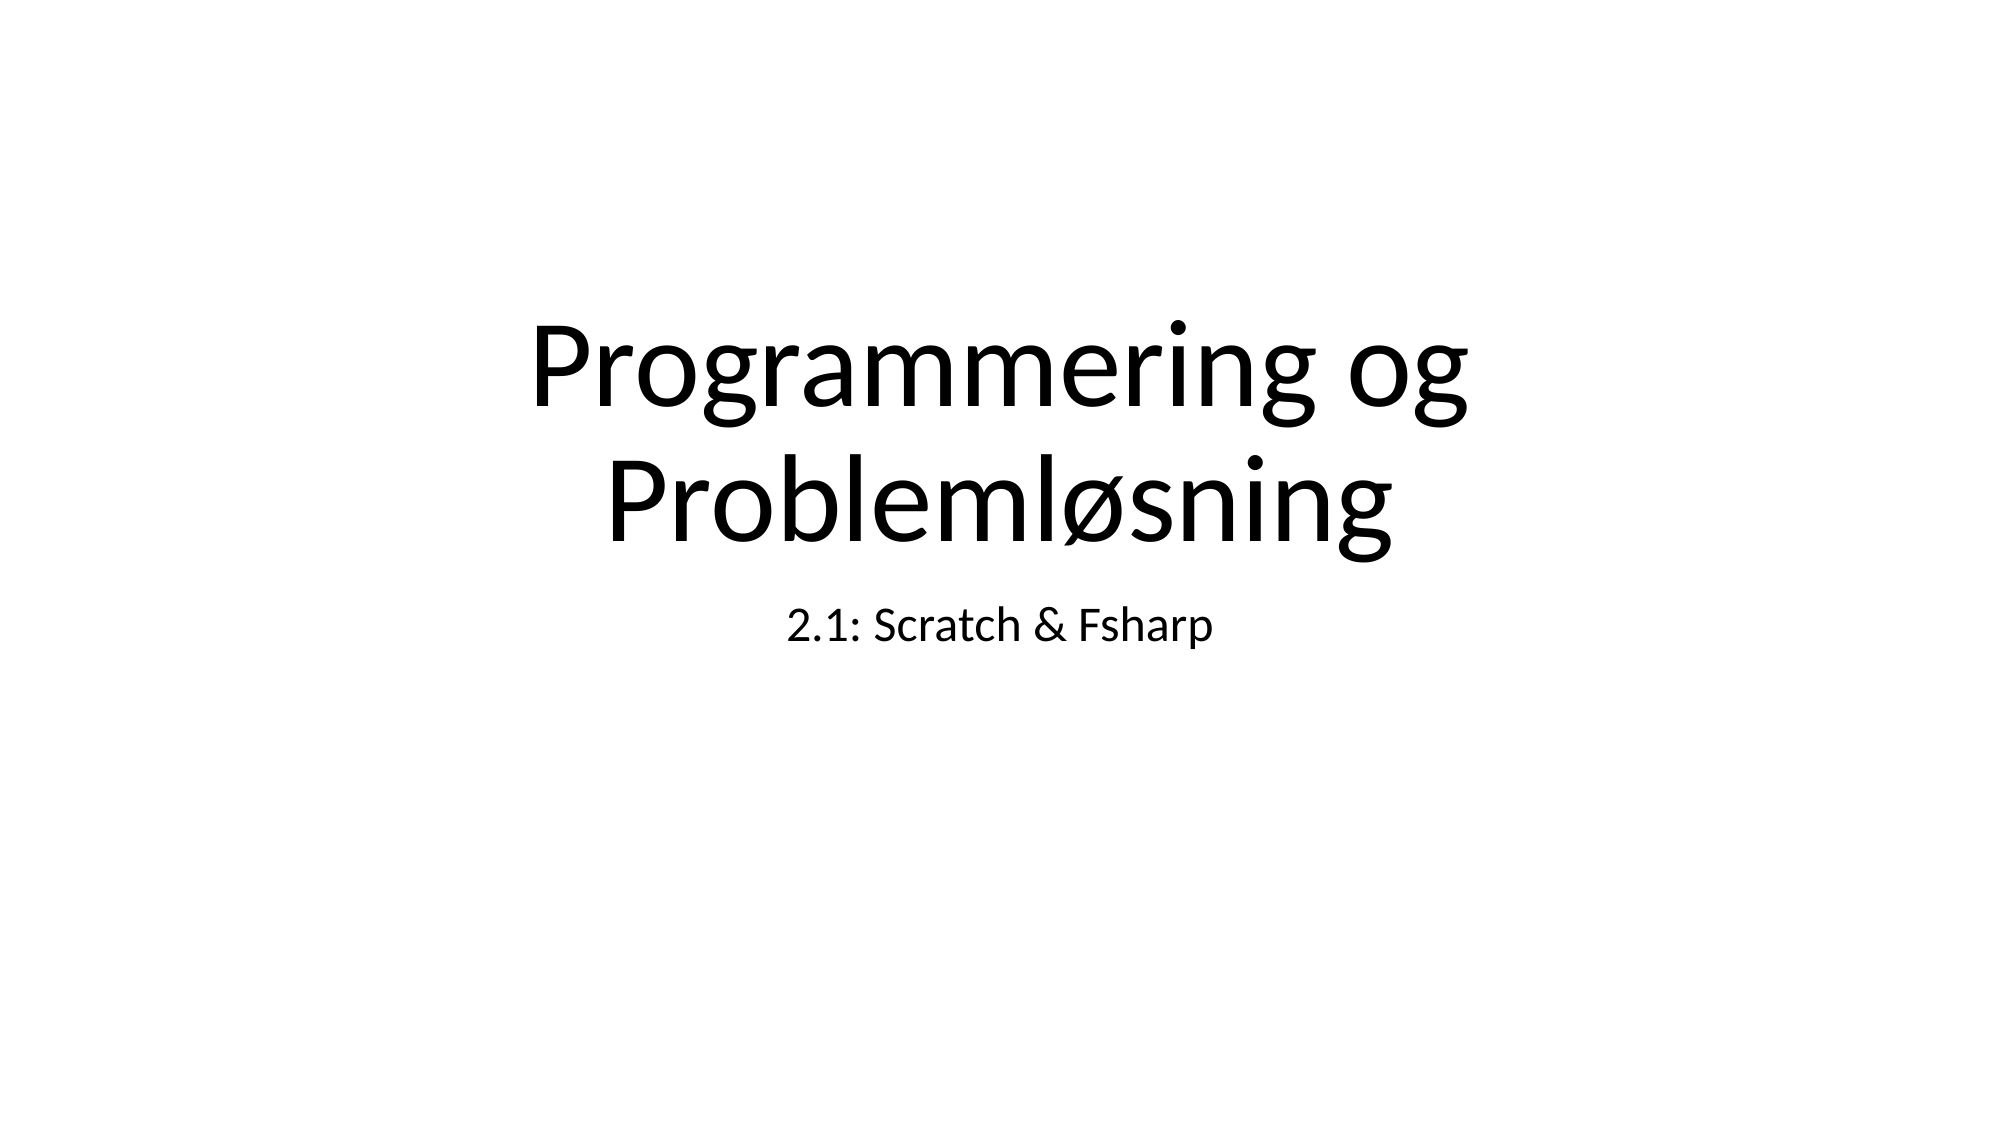

# Programmering og Problemløsning
2.1: Scratch & Fsharp